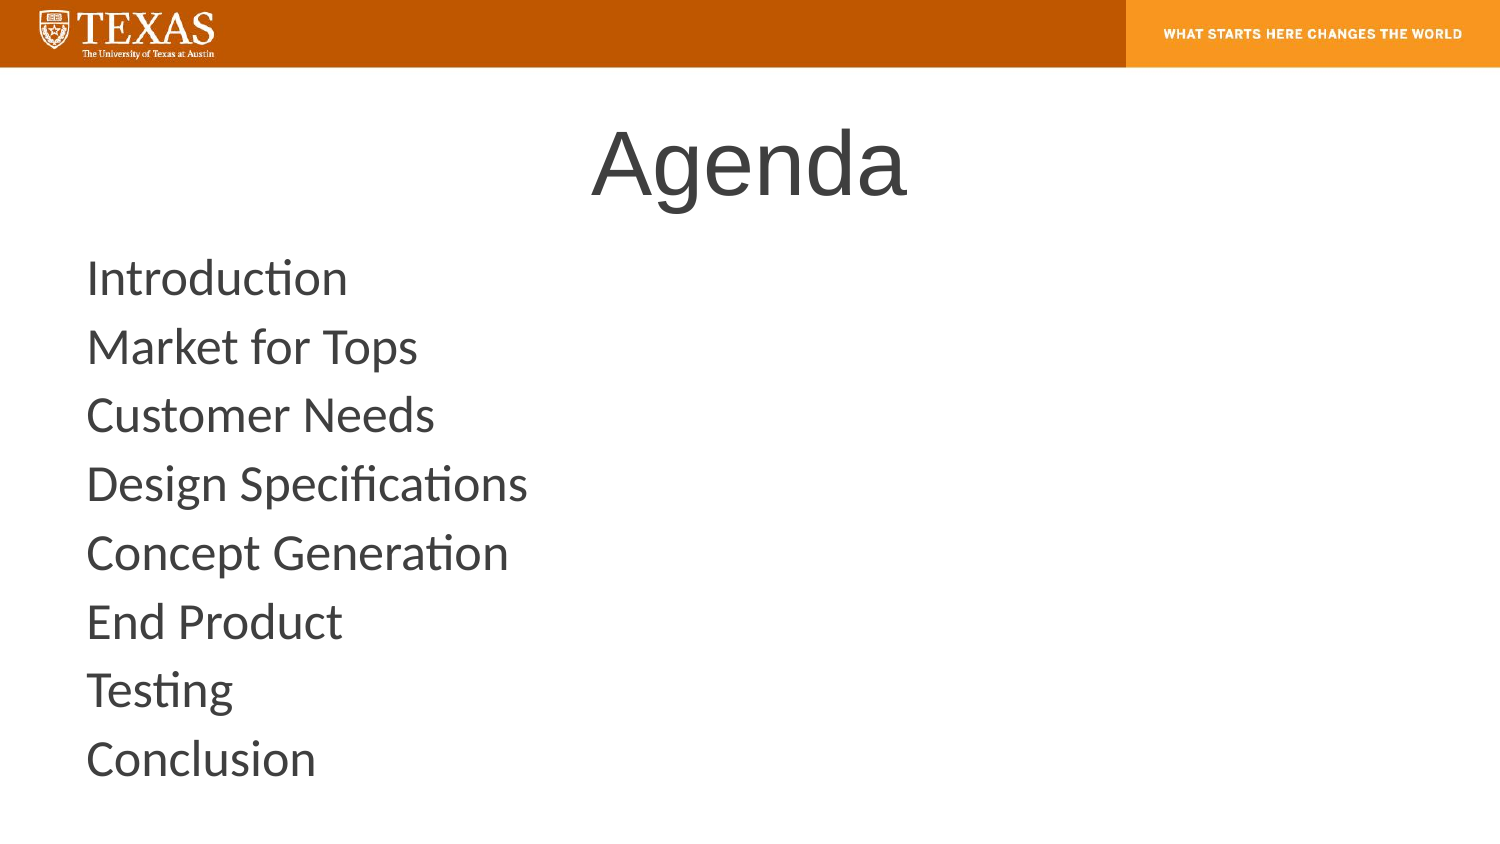

# Agenda
Introduction
Market for Tops
Customer Needs
Design Specifications
Concept Generation
End Product
Testing
Conclusion